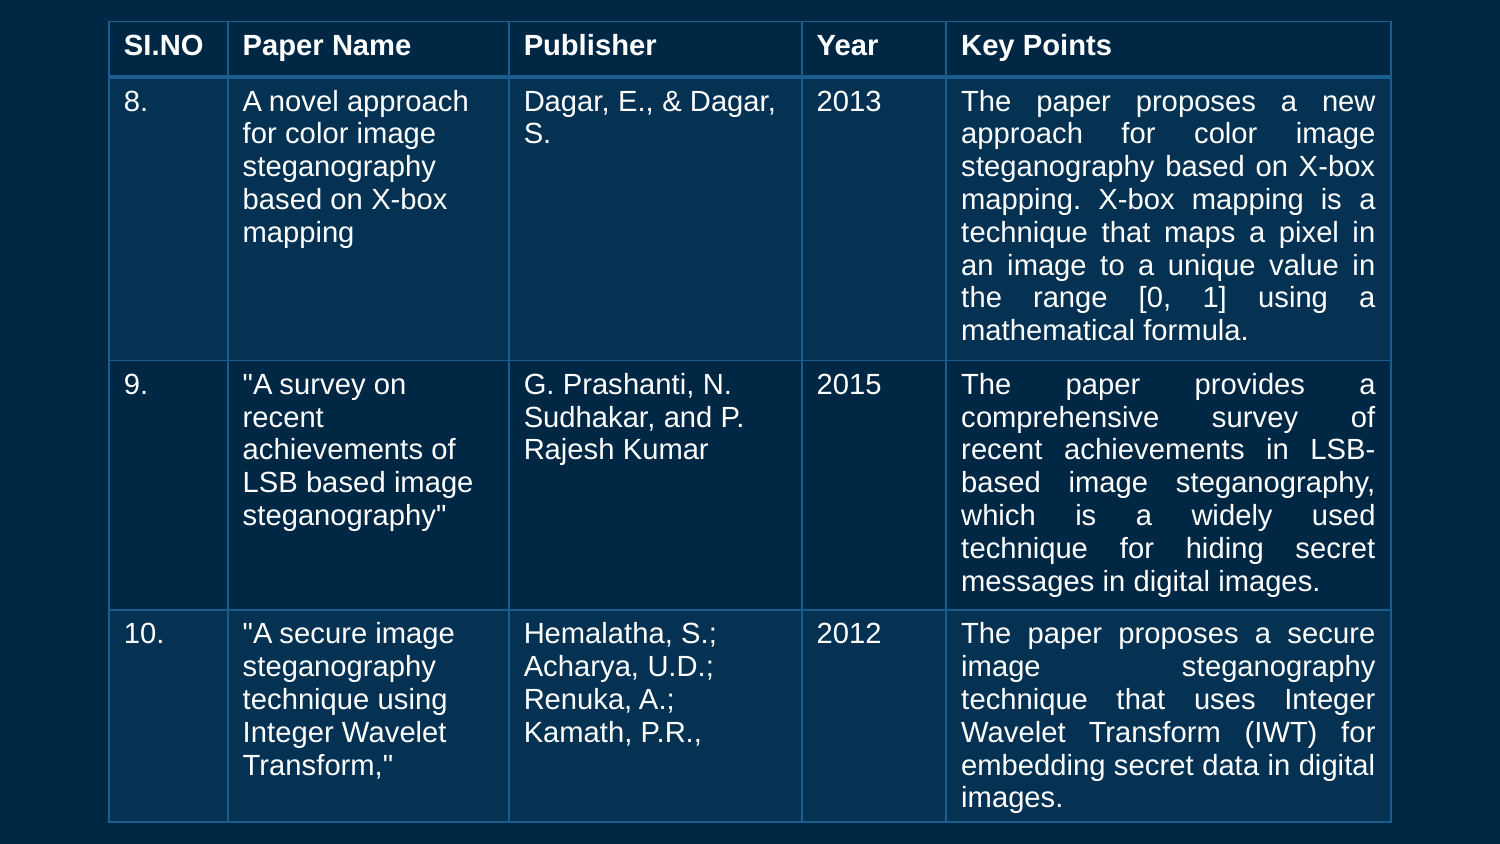

| SI.NO | Paper Name | Publisher | Year | Key Points |
| --- | --- | --- | --- | --- |
| 8. | A novel approach for color image steganography based on X-box mapping | Dagar, E., & Dagar, S. | 2013 | The paper proposes a new approach for color image steganography based on X-box mapping. X-box mapping is a technique that maps a pixel in an image to a unique value in the range [0, 1] using a mathematical formula. |
| 9. | "A survey on recent achievements of LSB based image steganography" | G. Prashanti, N. Sudhakar, and P. Rajesh Kumar | 2015 | The paper provides a comprehensive survey of recent achievements in LSB-based image steganography, which is a widely used technique for hiding secret messages in digital images. |
| 10. | "A secure image steganography technique using Integer Wavelet Transform," | Hemalatha, S.; Acharya, U.D.; Renuka, A.; Kamath, P.R., | 2012 | The paper proposes a secure image steganography technique that uses Integer Wavelet Transform (IWT) for embedding secret data in digital images. |